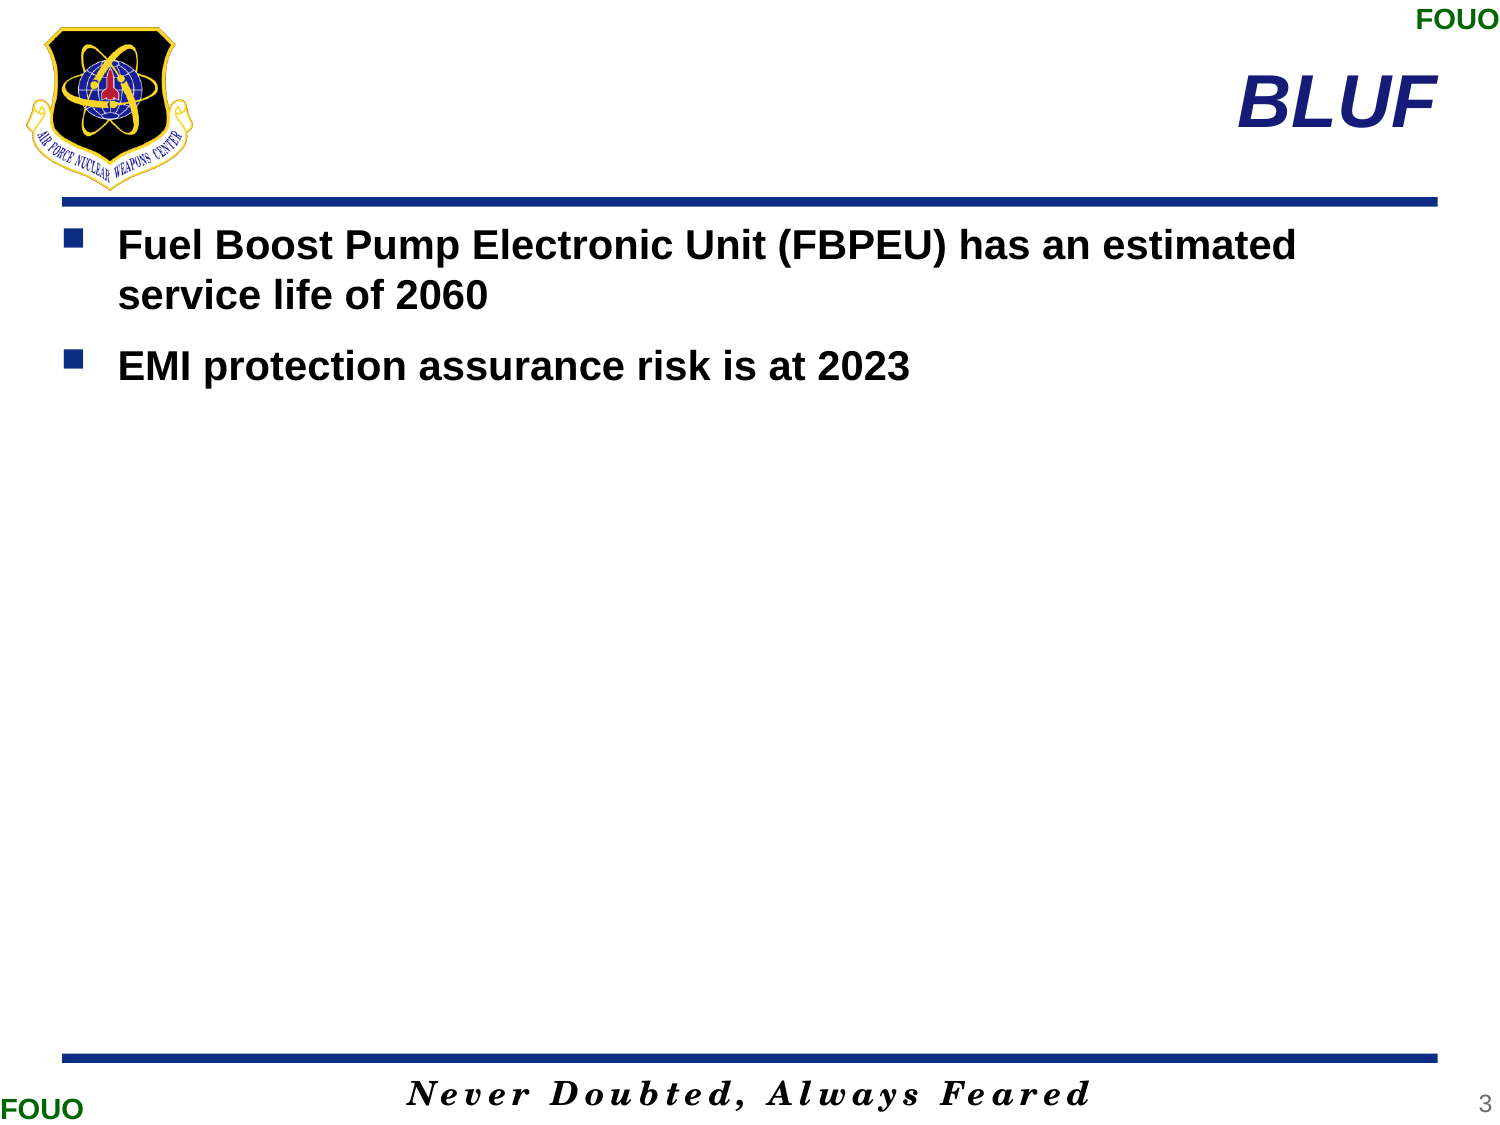

FOUO
# BLUF
Fuel Boost Pump Electronic Unit (FBPEU) has an estimated service life of 2060
EMI protection assurance risk is at 2023
3
FOUO